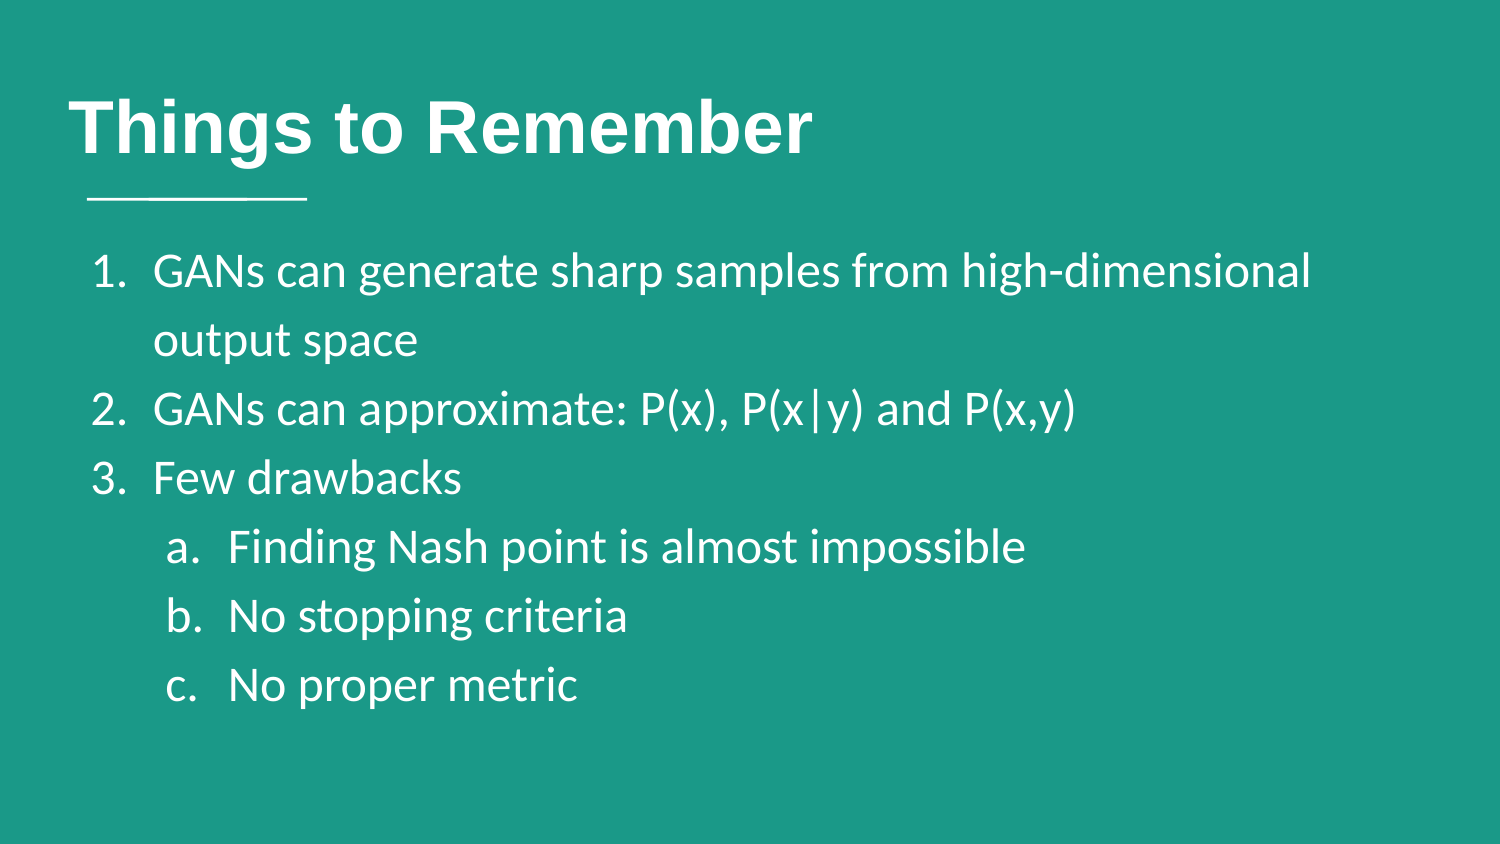

# Things to Remember
GANs can generate sharp samples from high-dimensional output space
GANs can approximate: P(x), P(x|y) and P(x,y)
Few drawbacks
Finding Nash point is almost impossible
No stopping criteria
No proper metric